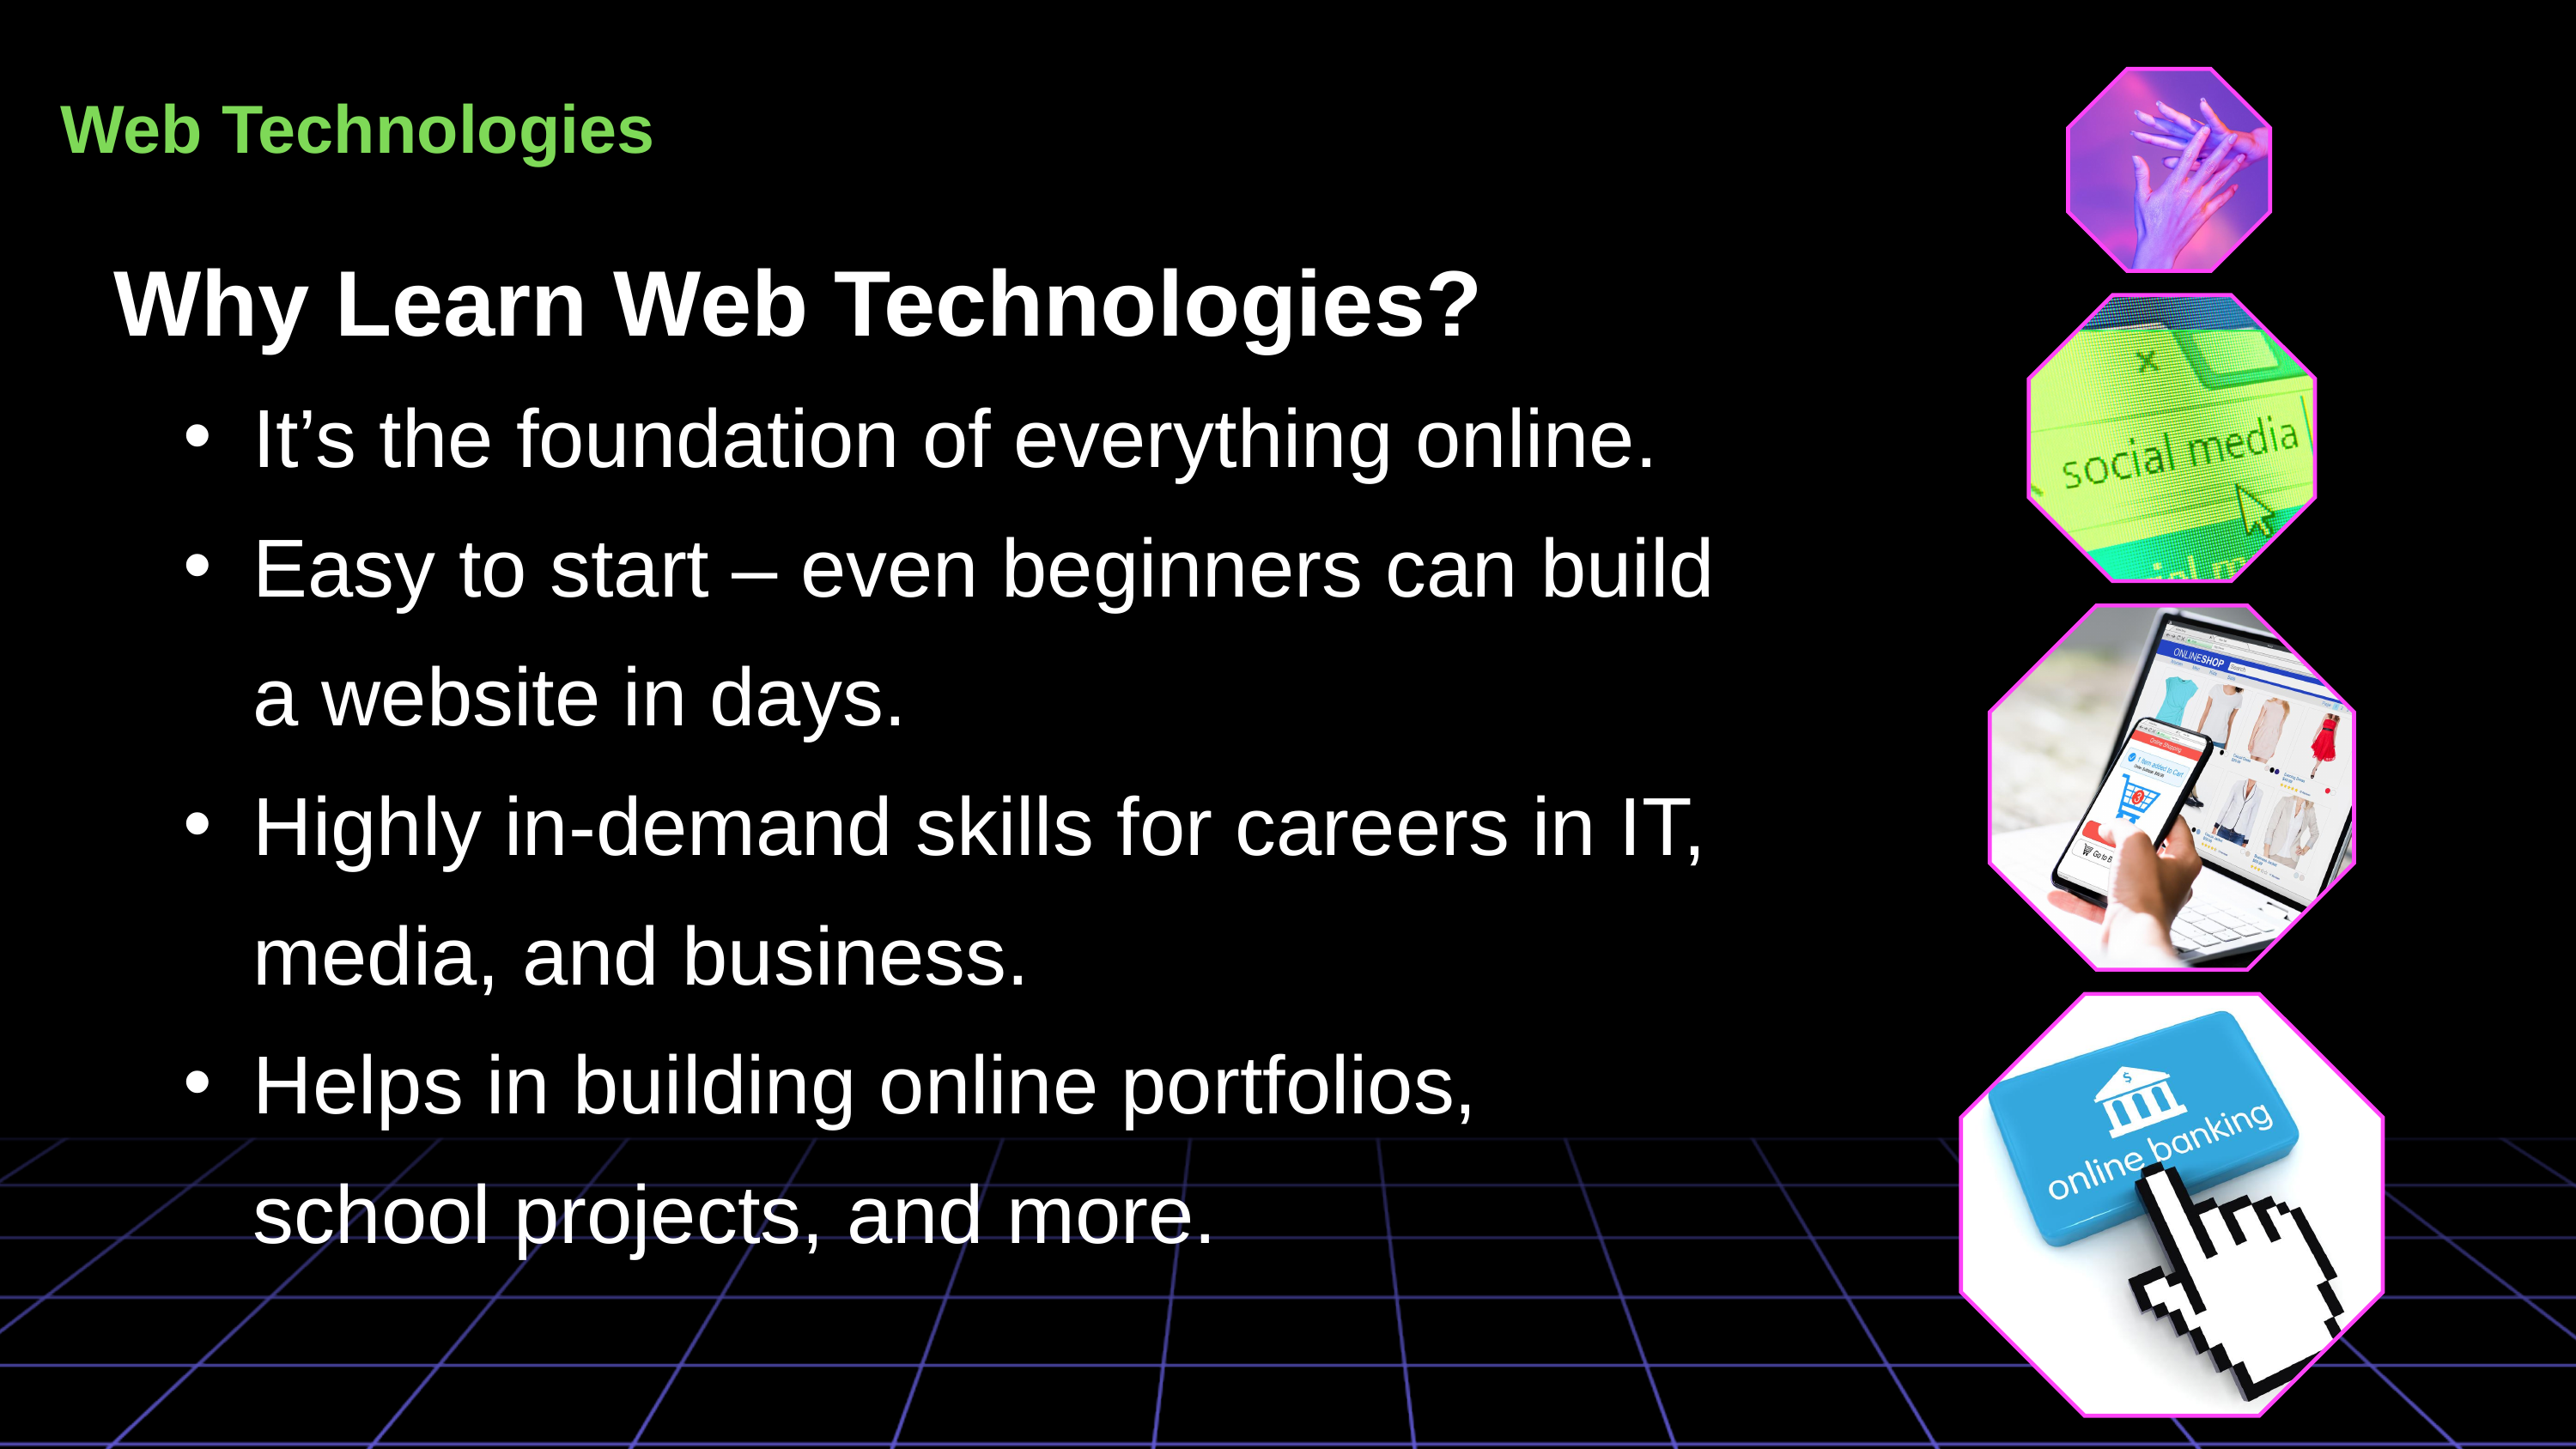

Web Technologies
Why Learn Web Technologies?
It’s the foundation of everything online.
Easy to start – even beginners can build a website in days.
Highly in-demand skills for careers in IT, media, and business.
Helps in building online portfolios, school projects, and more.